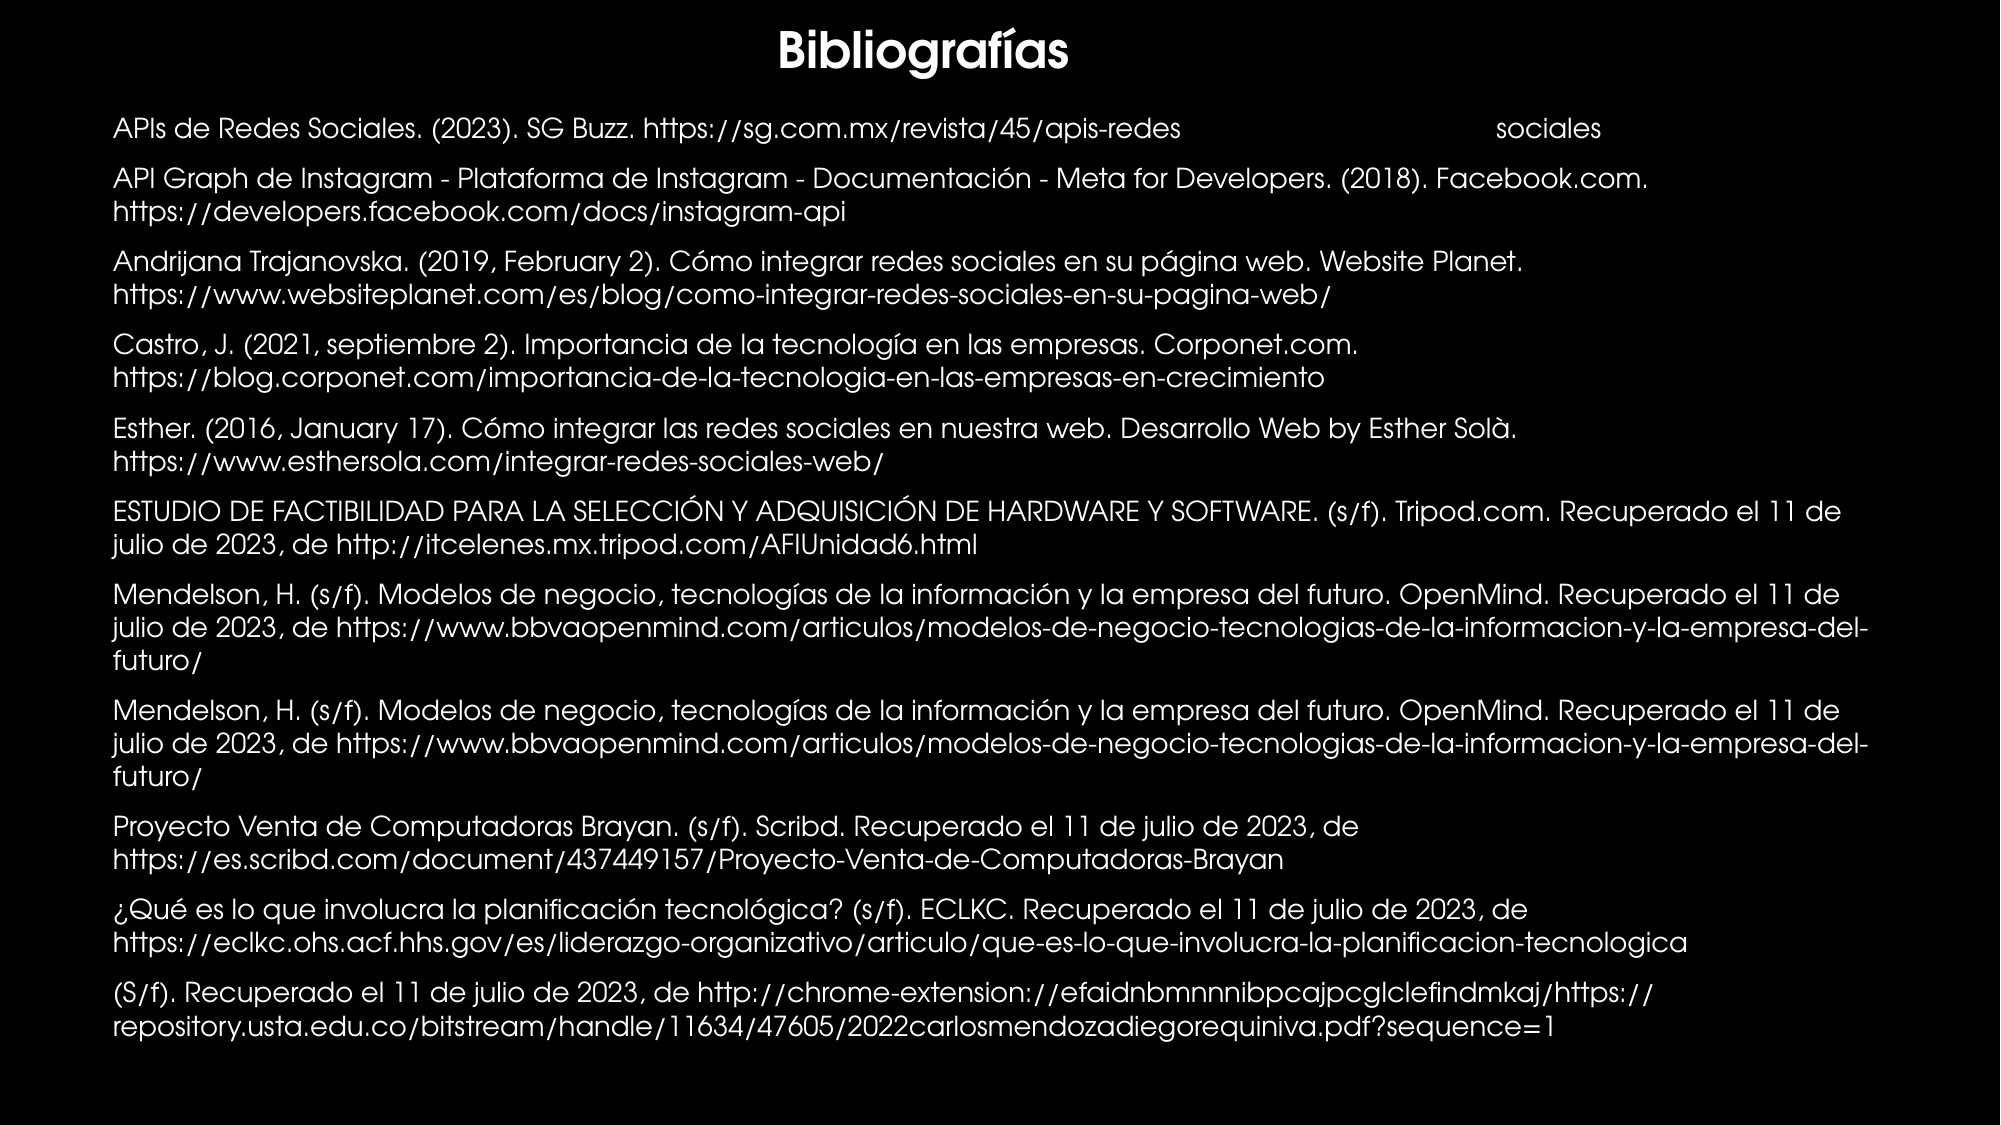

Bibliografías
APIs de Redes Sociales. (2023). SG Buzz. https://sg.com.mx/revista/45/apis-redes                                          sociales
API Graph de Instagram - Plataforma de Instagram - Documentación - Meta for Developers. (2018). Facebook.com. https://developers.facebook.com/docs/instagram-api
Andrijana Trajanovska. (2019, February 2). Cómo integrar redes sociales en su página web. Website Planet. https://www.websiteplanet.com/es/blog/como-integrar-redes-sociales-en-su-pagina-web/
Castro, J. (2021, septiembre 2). Importancia de la tecnología en las empresas. Corponet.com. https://blog.corponet.com/importancia-de-la-tecnologia-en-las-empresas-en-crecimiento
Esther. (2016, January 17). Cómo integrar las redes sociales en nuestra web. Desarrollo Web by Esther Solà. https://www.esthersola.com/integrar-redes-sociales-web/
ESTUDIO DE FACTIBILIDAD PARA LA SELECCIÓN Y ADQUISICIÓN DE HARDWARE Y SOFTWARE. (s/f). Tripod.com. Recuperado el 11 de julio de 2023, de http://itcelenes.mx.tripod.com/AFIUnidad6.html
Mendelson, H. (s/f). Modelos de negocio, tecnologías de la información y la empresa del futuro. OpenMind. Recuperado el 11 de julio de 2023, de https://www.bbvaopenmind.com/articulos/modelos-de-negocio-tecnologias-de-la-informacion-y-la-empresa-del-futuro/
Mendelson, H. (s/f). Modelos de negocio, tecnologías de la información y la empresa del futuro. OpenMind. Recuperado el 11 de julio de 2023, de https://www.bbvaopenmind.com/articulos/modelos-de-negocio-tecnologias-de-la-informacion-y-la-empresa-del-futuro/
Proyecto Venta de Computadoras Brayan. (s/f). Scribd. Recuperado el 11 de julio de 2023, de https://es.scribd.com/document/437449157/Proyecto-Venta-de-Computadoras-Brayan
¿Qué es lo que involucra la planificación tecnológica? (s/f). ECLKC. Recuperado el 11 de julio de 2023, de https://eclkc.ohs.acf.hhs.gov/es/liderazgo-organizativo/articulo/que-es-lo-que-involucra-la-planificacion-tecnologica
(S/f). Recuperado el 11 de julio de 2023, de http://chrome-extension://efaidnbmnnnibpcajpcglclefindmkaj/https://repository.usta.edu.co/bitstream/handle/11634/47605/2022carlosmendozadiegorequiniva.pdf?sequence=1